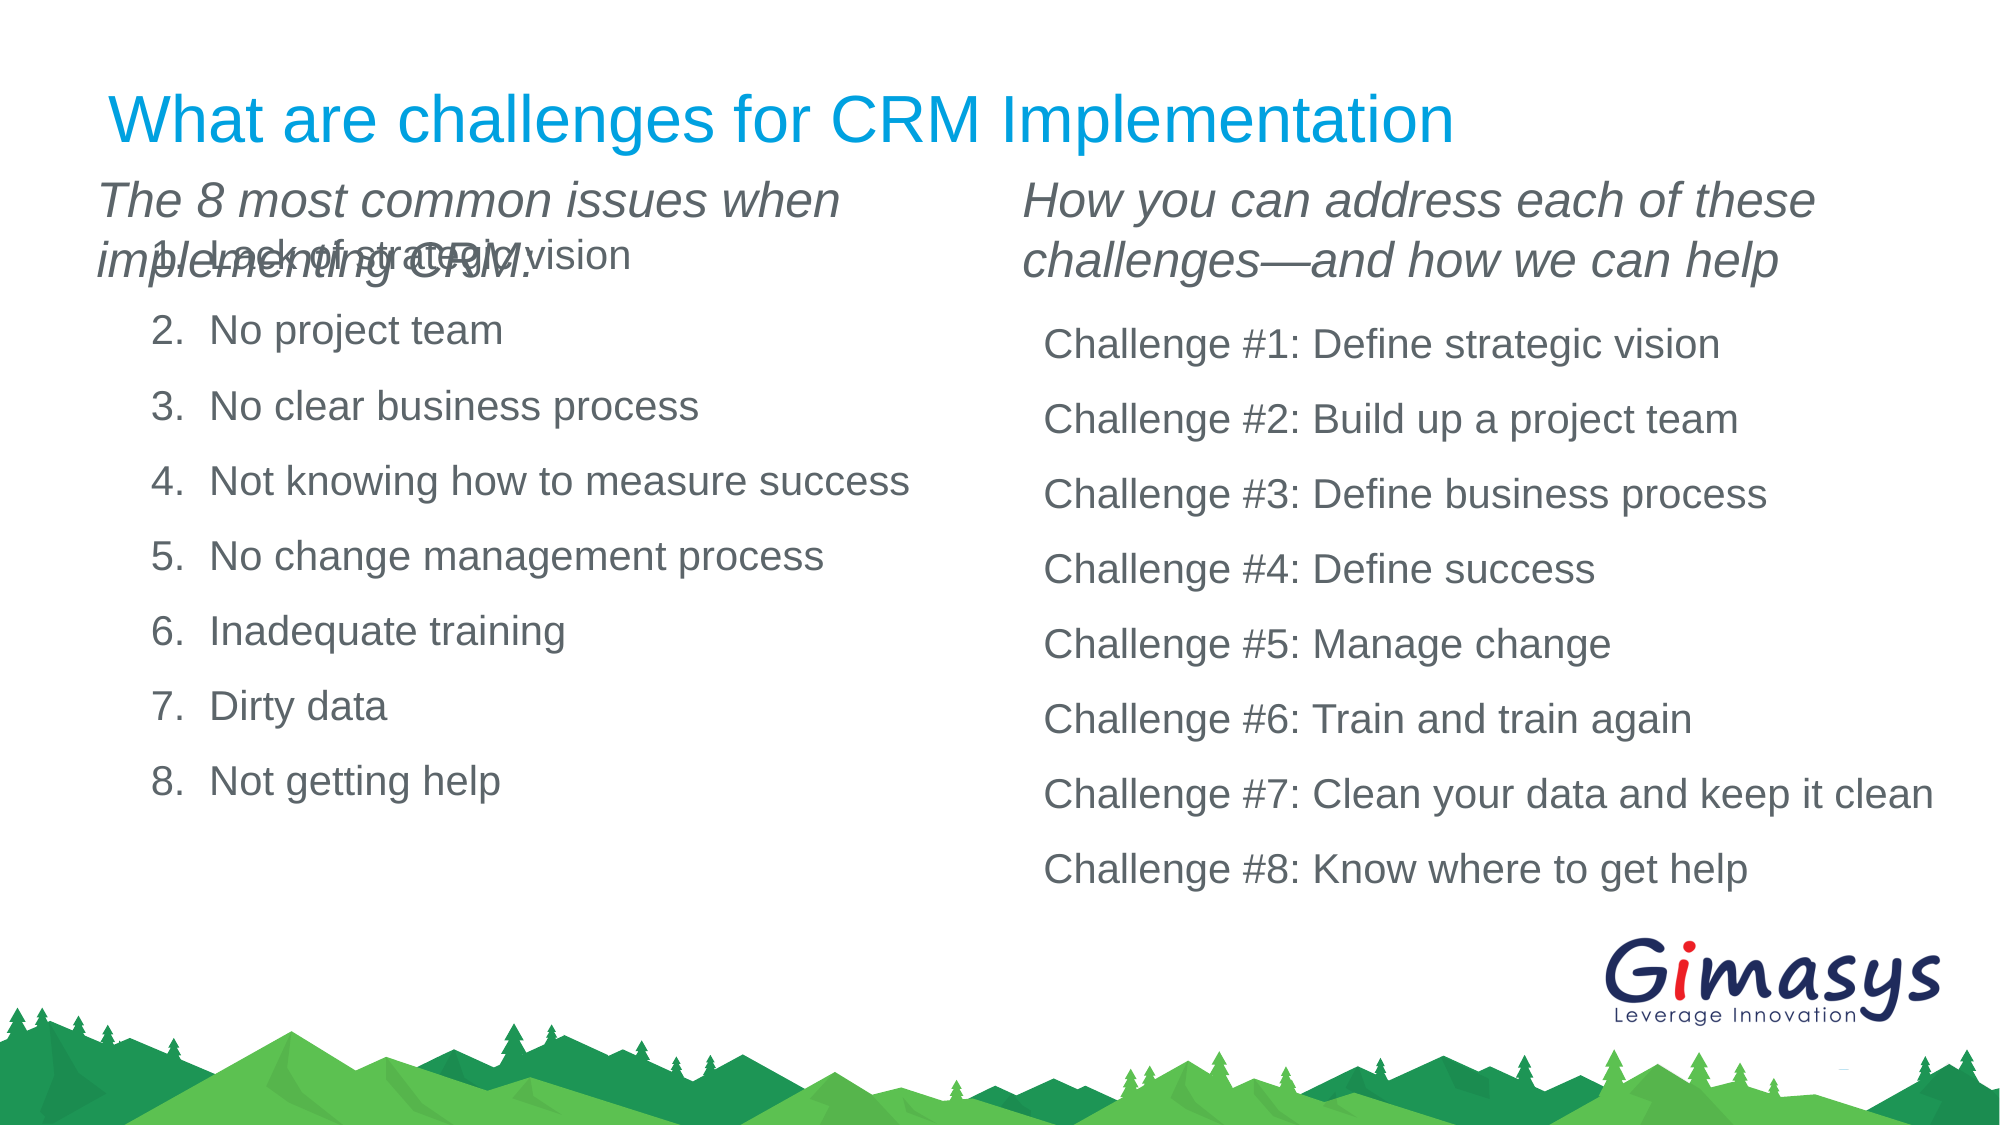

# What are challenges for CRM Implementation
The 8 most common issues when implementing CRM:
How you can address each of these challenges—and how we can help

Lack of strategic vision
No project team
No clear business process
Not knowing how to measure success
No change management process
Inadequate training
Dirty data
Not getting help

Challenge #1: Define strategic vision
Challenge #2: Build up a project team
Challenge #3: Define business process
Challenge #4: Define success
Challenge #5: Manage change
Challenge #6: Train and train again
Challenge #7: Clean your data and keep it clean
Challenge #8: Know where to get help